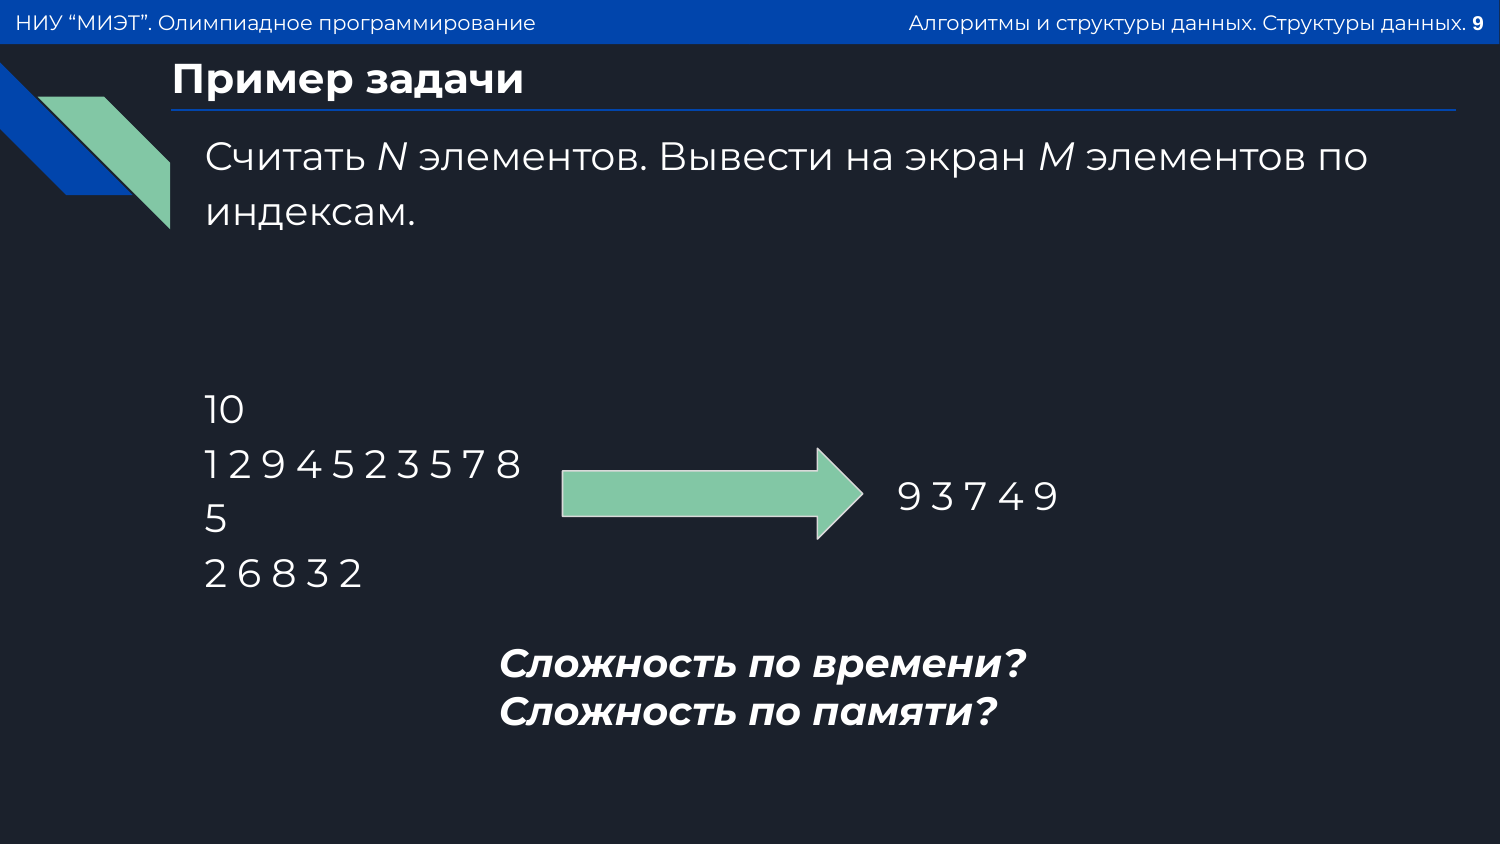

# Пример задачи
Считать N элементов. Вывести на экран M элементов по индексам.

10
1 2 9 4 5 2 3 5 7 8
5
2 6 8 3 2

9 3 7 4 9

Сложность по времени?
Сложность по памяти?